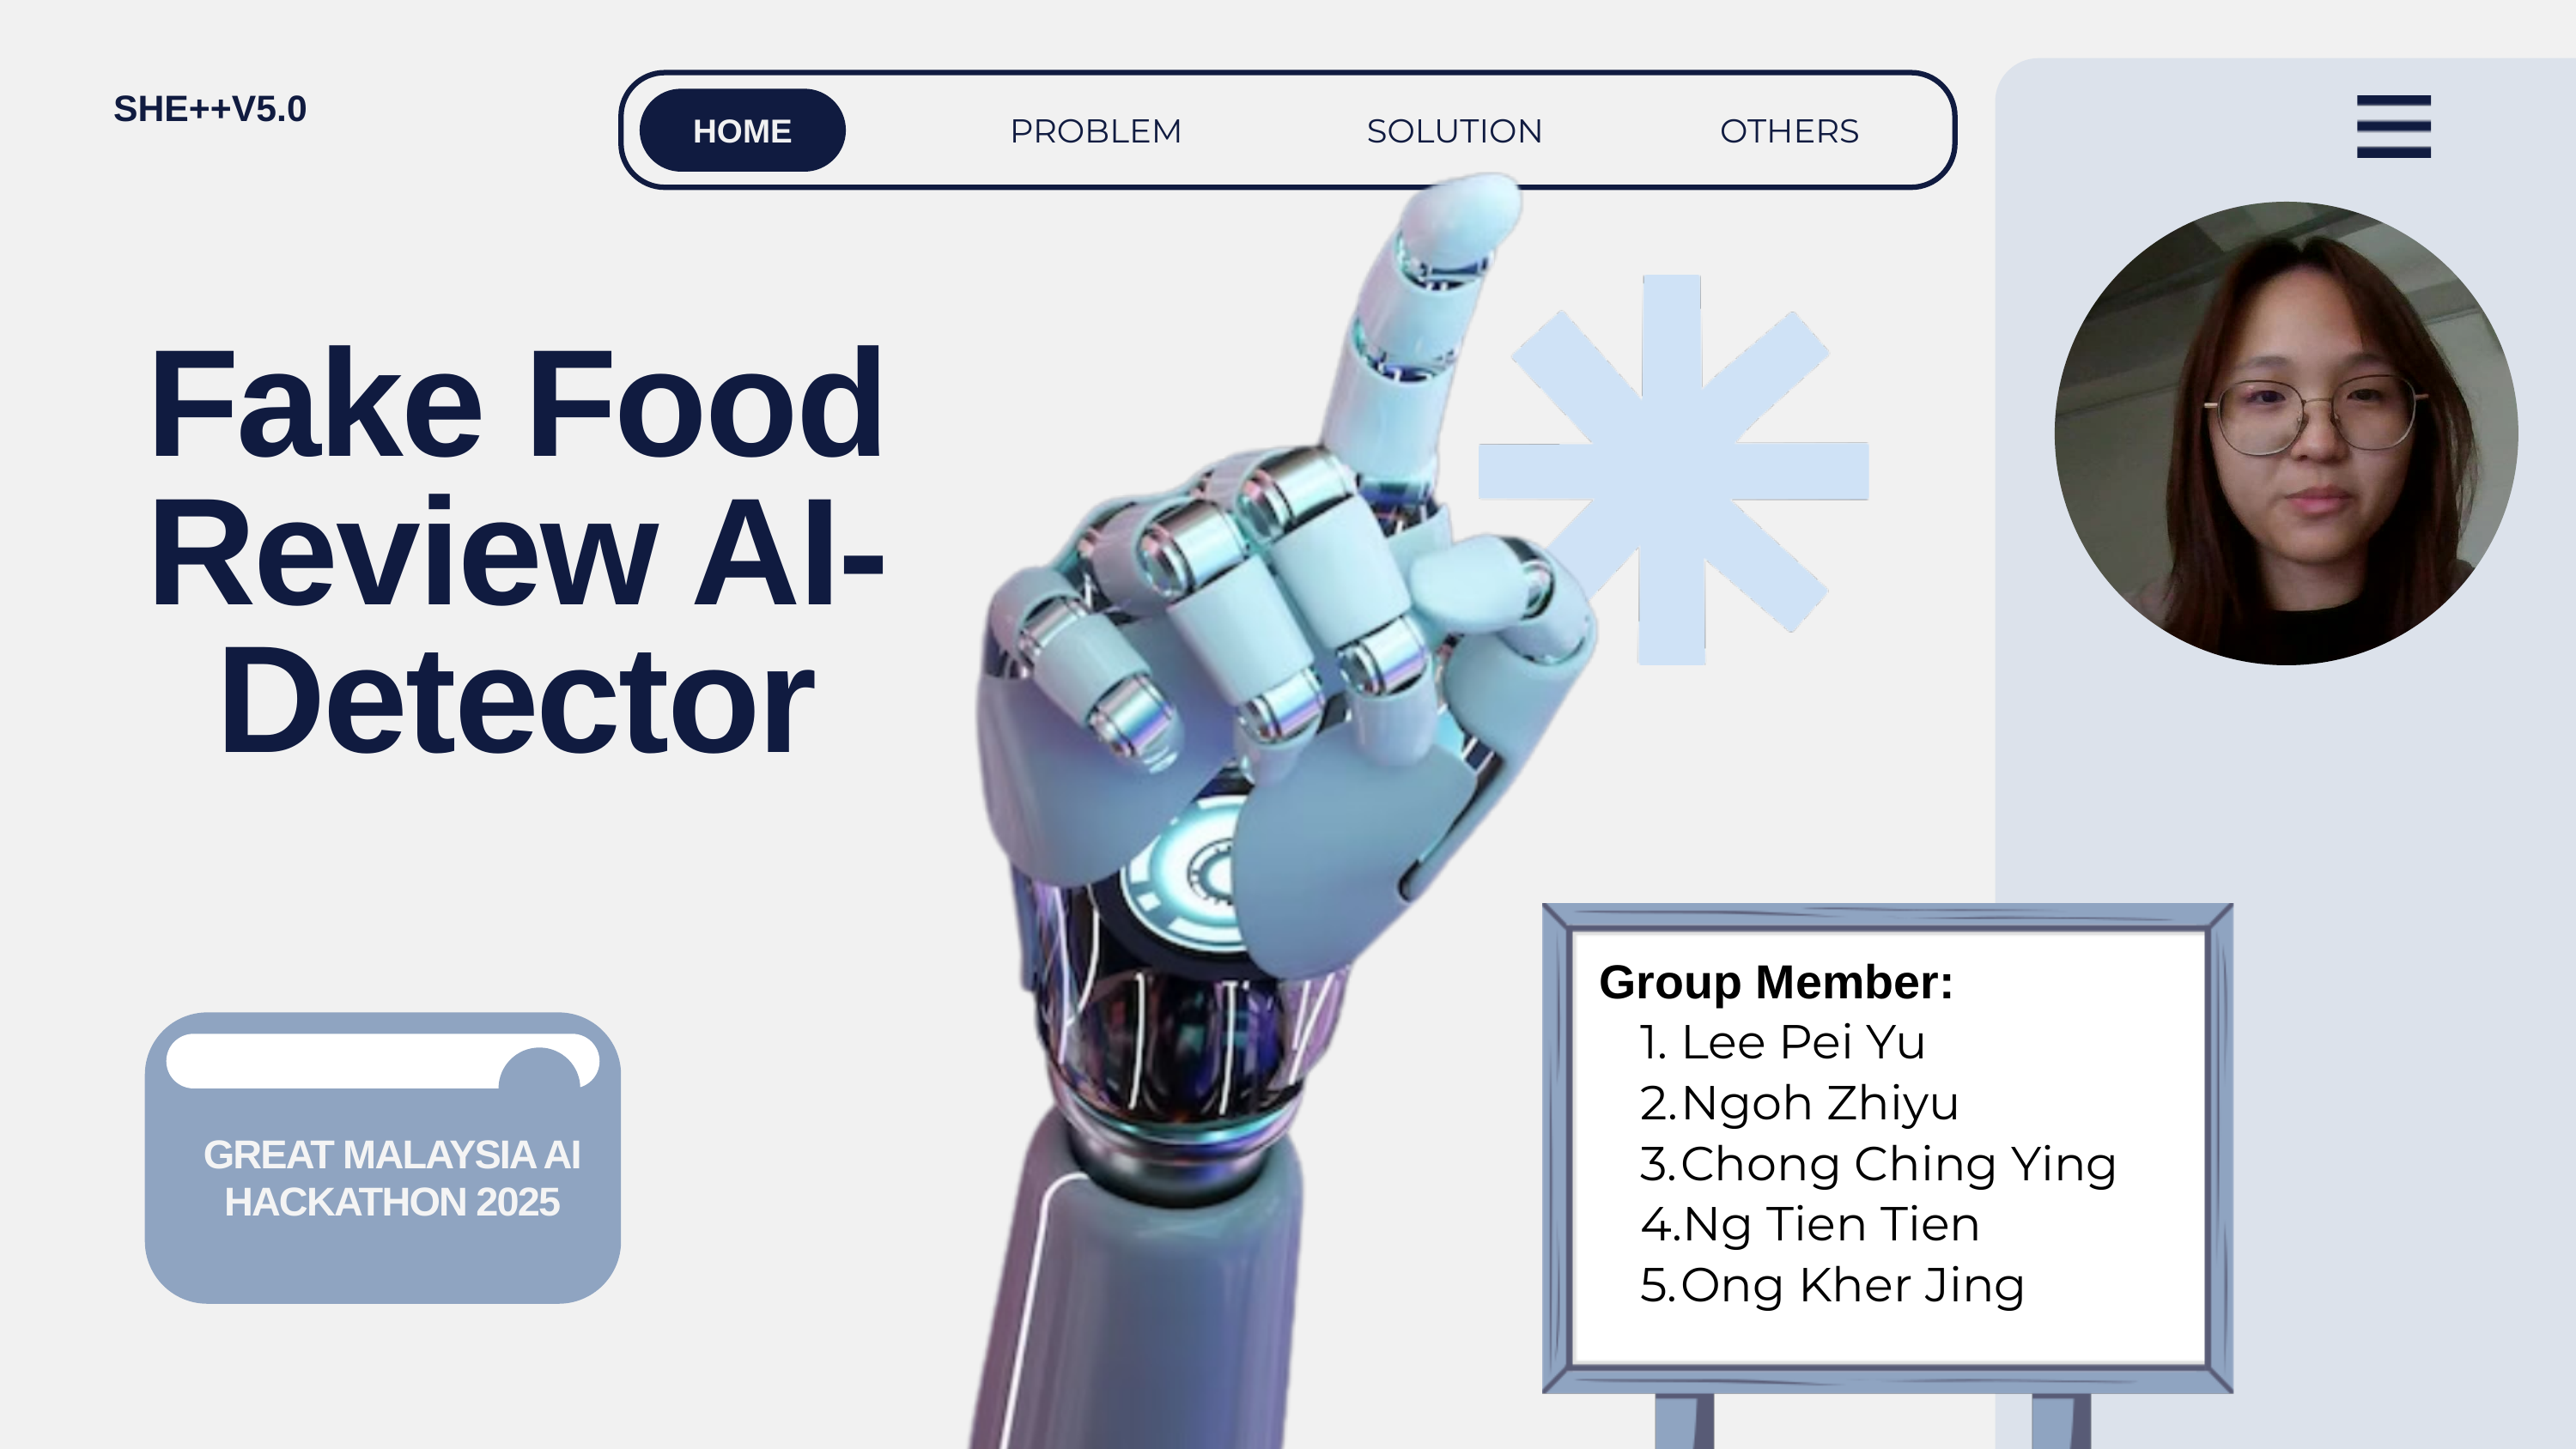

SHE++V5.0

HOME
OTHERS
PROBLEM
SOLUTION

Fake Food Review AI-Detector

Group Member:
Lee Pei Yu
Ngoh Zhiyu
Chong Ching Ying
Ng Tien Tien
Ong Kher Jing

GREAT MALAYSIA AI
HACKATHON 2025